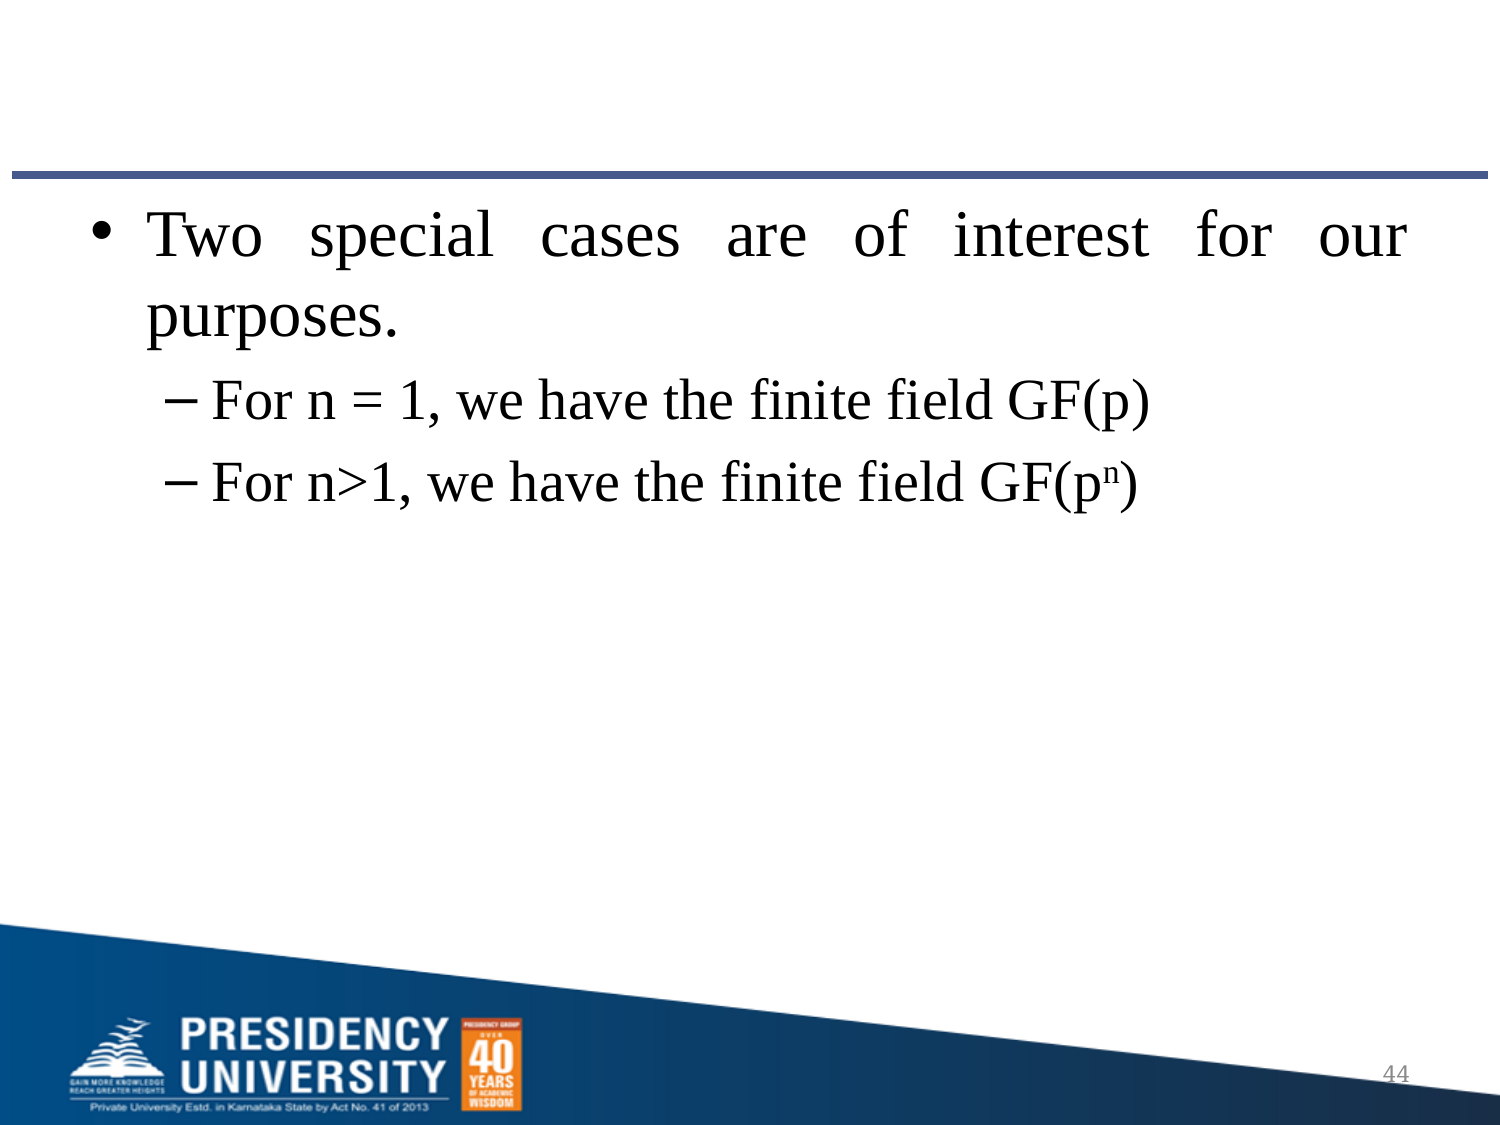

#
Two special cases are of interest for our purposes.
For n = 1, we have the finite field GF(p)
For n>1, we have the finite field GF(pn)

44